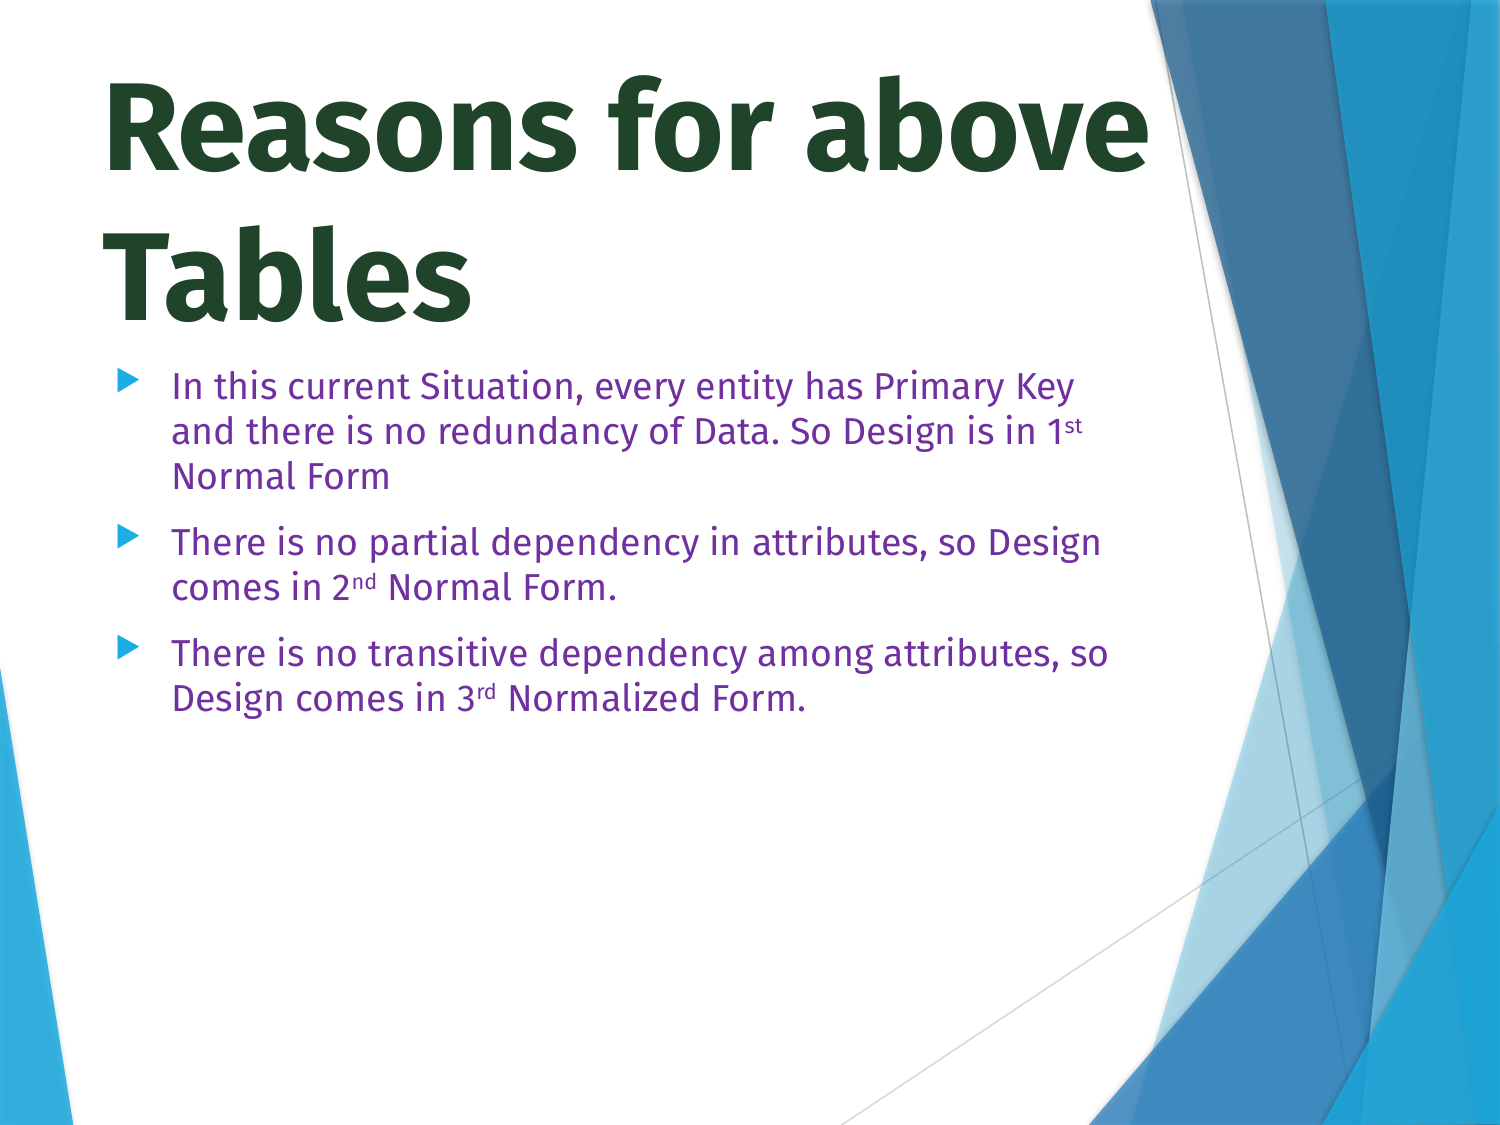

# Reasons for above Tables
In this current Situation, every entity has Primary Key and there is no redundancy of Data. So Design is in 1st Normal Form
There is no partial dependency in attributes, so Design comes in 2nd Normal Form.
There is no transitive dependency among attributes, so Design comes in 3rd Normalized Form.